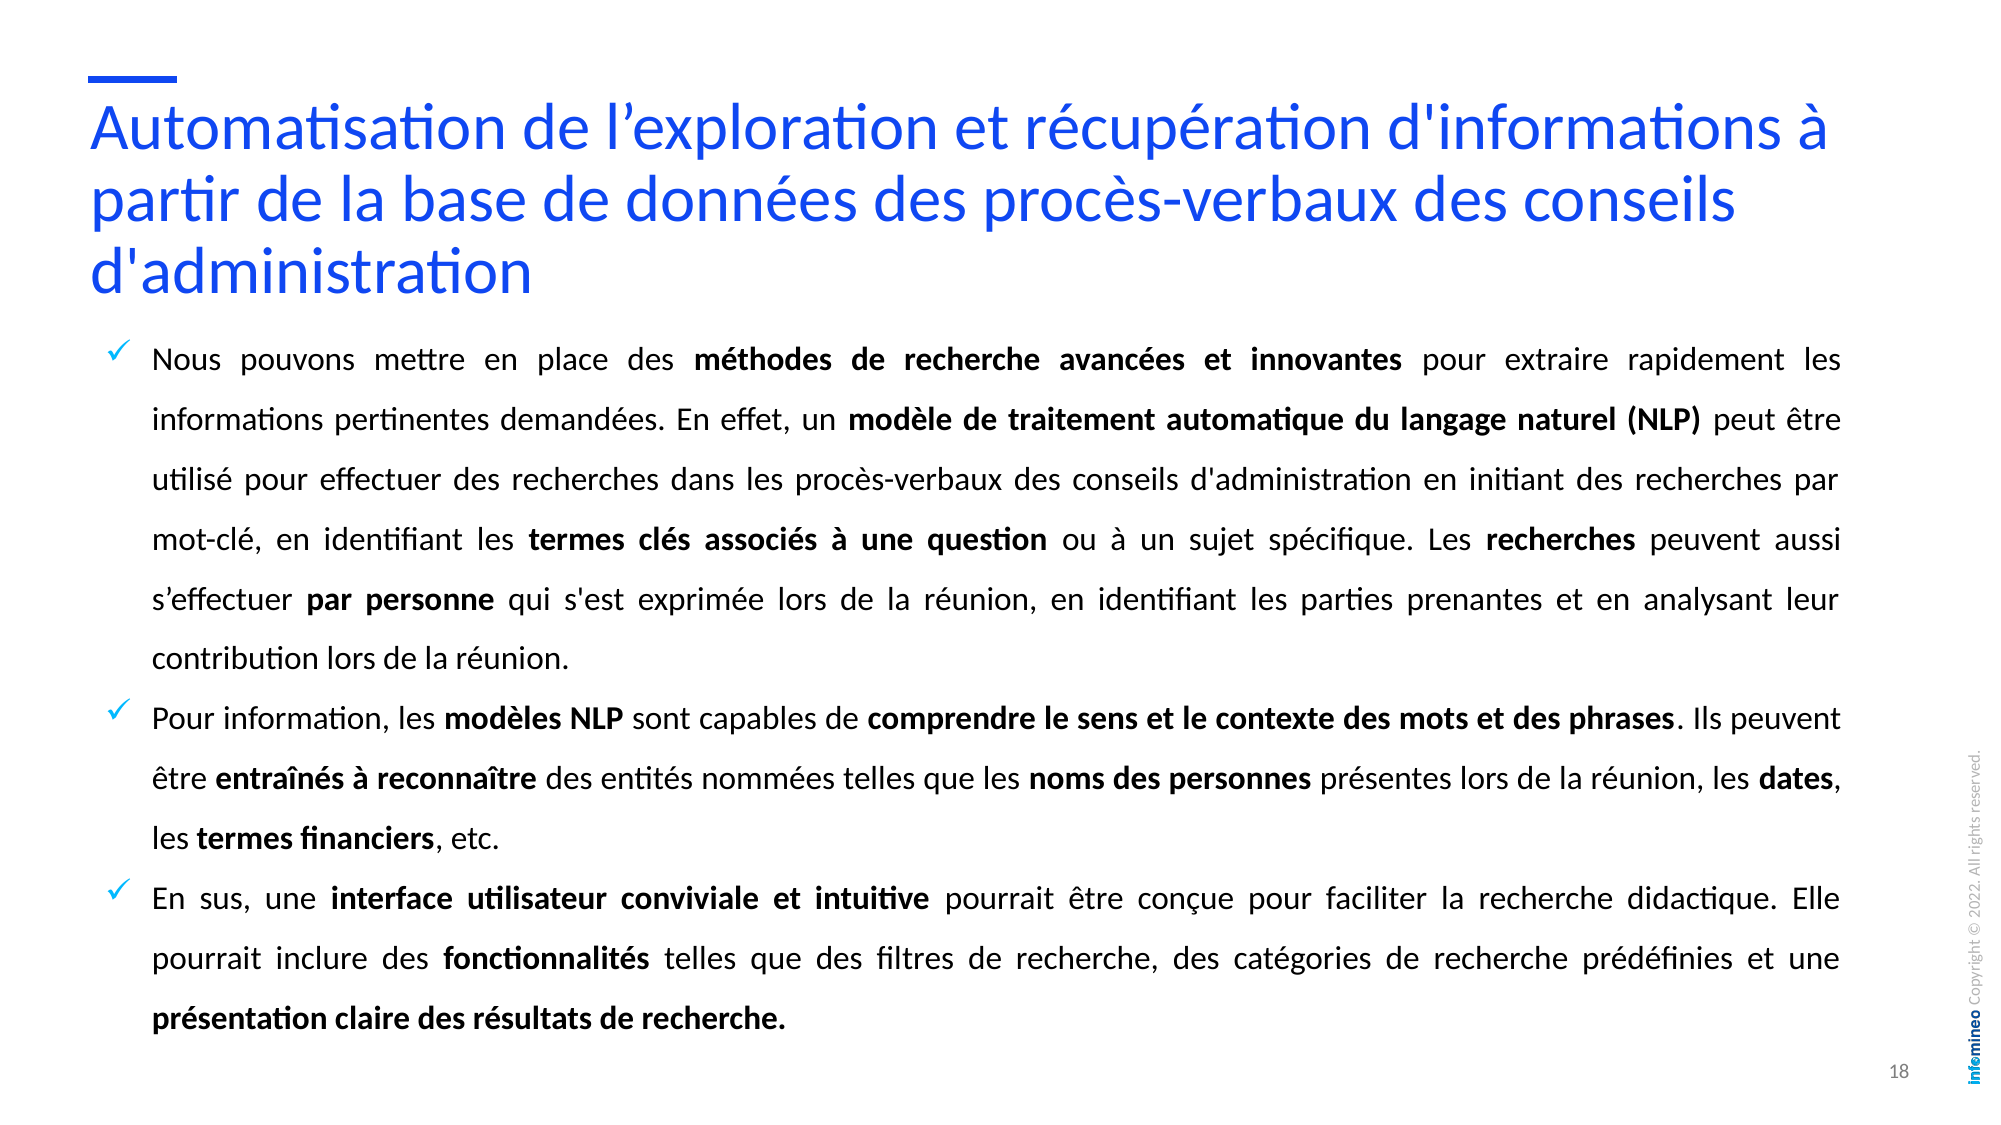

# Automatisation de l’exploration et récupération d'informations à partir de la base de données des procès-verbaux des conseils d'administration
Nous pouvons mettre en place des méthodes de recherche avancées et innovantes pour extraire rapidement les informations pertinentes demandées. En effet, un modèle de traitement automatique du langage naturel (NLP) peut être utilisé pour effectuer des recherches dans les procès-verbaux des conseils d'administration en initiant des recherches par mot-clé, en identifiant les termes clés associés à une question ou à un sujet spécifique. Les recherches peuvent aussi s’effectuer par personne qui s'est exprimée lors de la réunion, en identifiant les parties prenantes et en analysant leur contribution lors de la réunion.
Pour information, les modèles NLP sont capables de comprendre le sens et le contexte des mots et des phrases. Ils peuvent être entraînés à reconnaître des entités nommées telles que les noms des personnes présentes lors de la réunion, les dates, les termes financiers, etc.
En sus, une interface utilisateur conviviale et intuitive pourrait être conçue pour faciliter la recherche didactique. Elle pourrait inclure des fonctionnalités telles que des filtres de recherche, des catégories de recherche prédéfinies et une présentation claire des résultats de recherche.